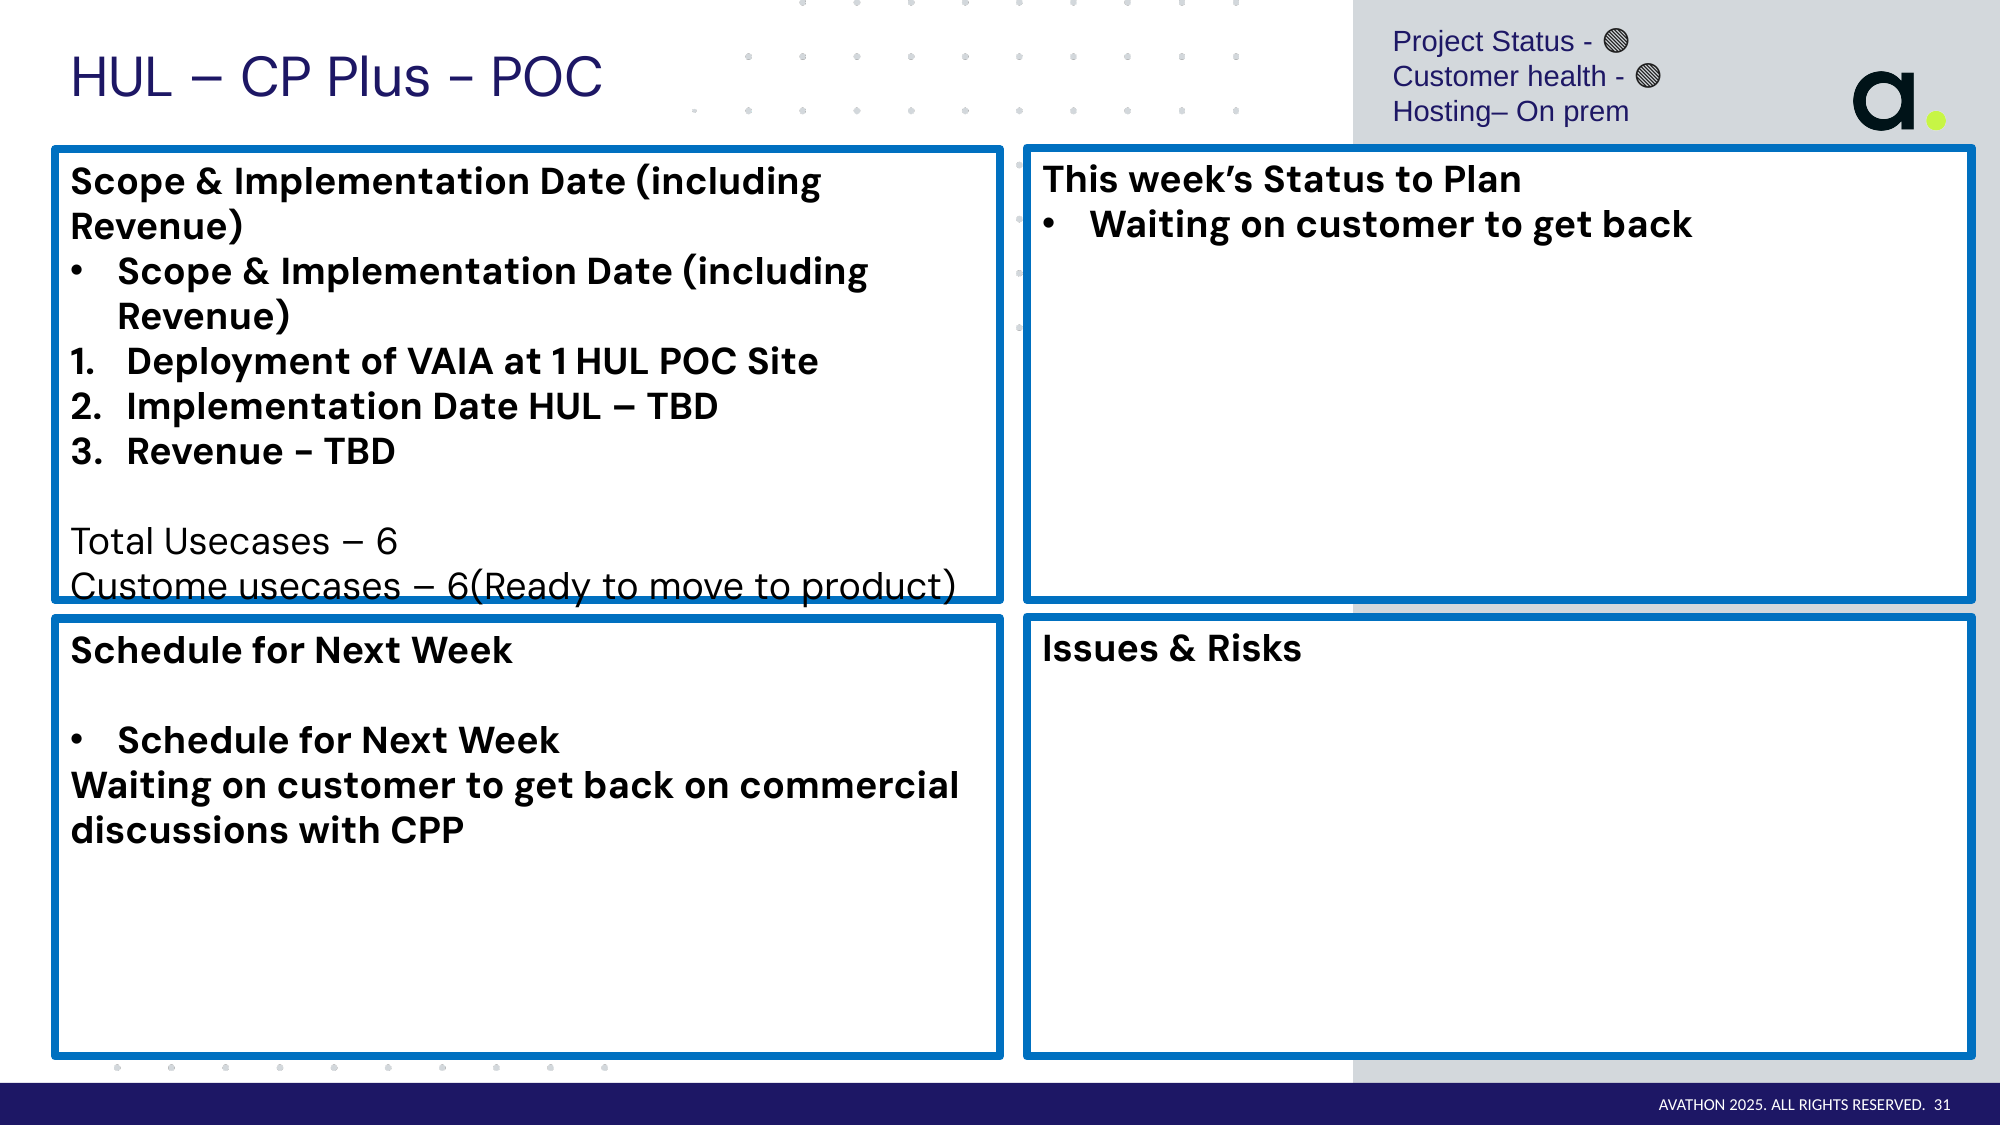

Project Status - 🟢 
Customer health - 🟢
Hosting– On prem

# HUL – CP Plus - POC
This week’s Status to Plan
Waiting on customer to get back

Scope & Implementation Date (including Revenue)
Scope & Implementation Date (including Revenue)
Deployment of VAIA at 1 HUL POC Site
Implementation Date HUL – TBD
Revenue - TBD
Total Usecases – 6
Custome usecases – 6(Ready to move to product)

Issues & Risks
Schedule for Next Week

Schedule for Next Week
Waiting on customer to get back on commercial discussions with CPP